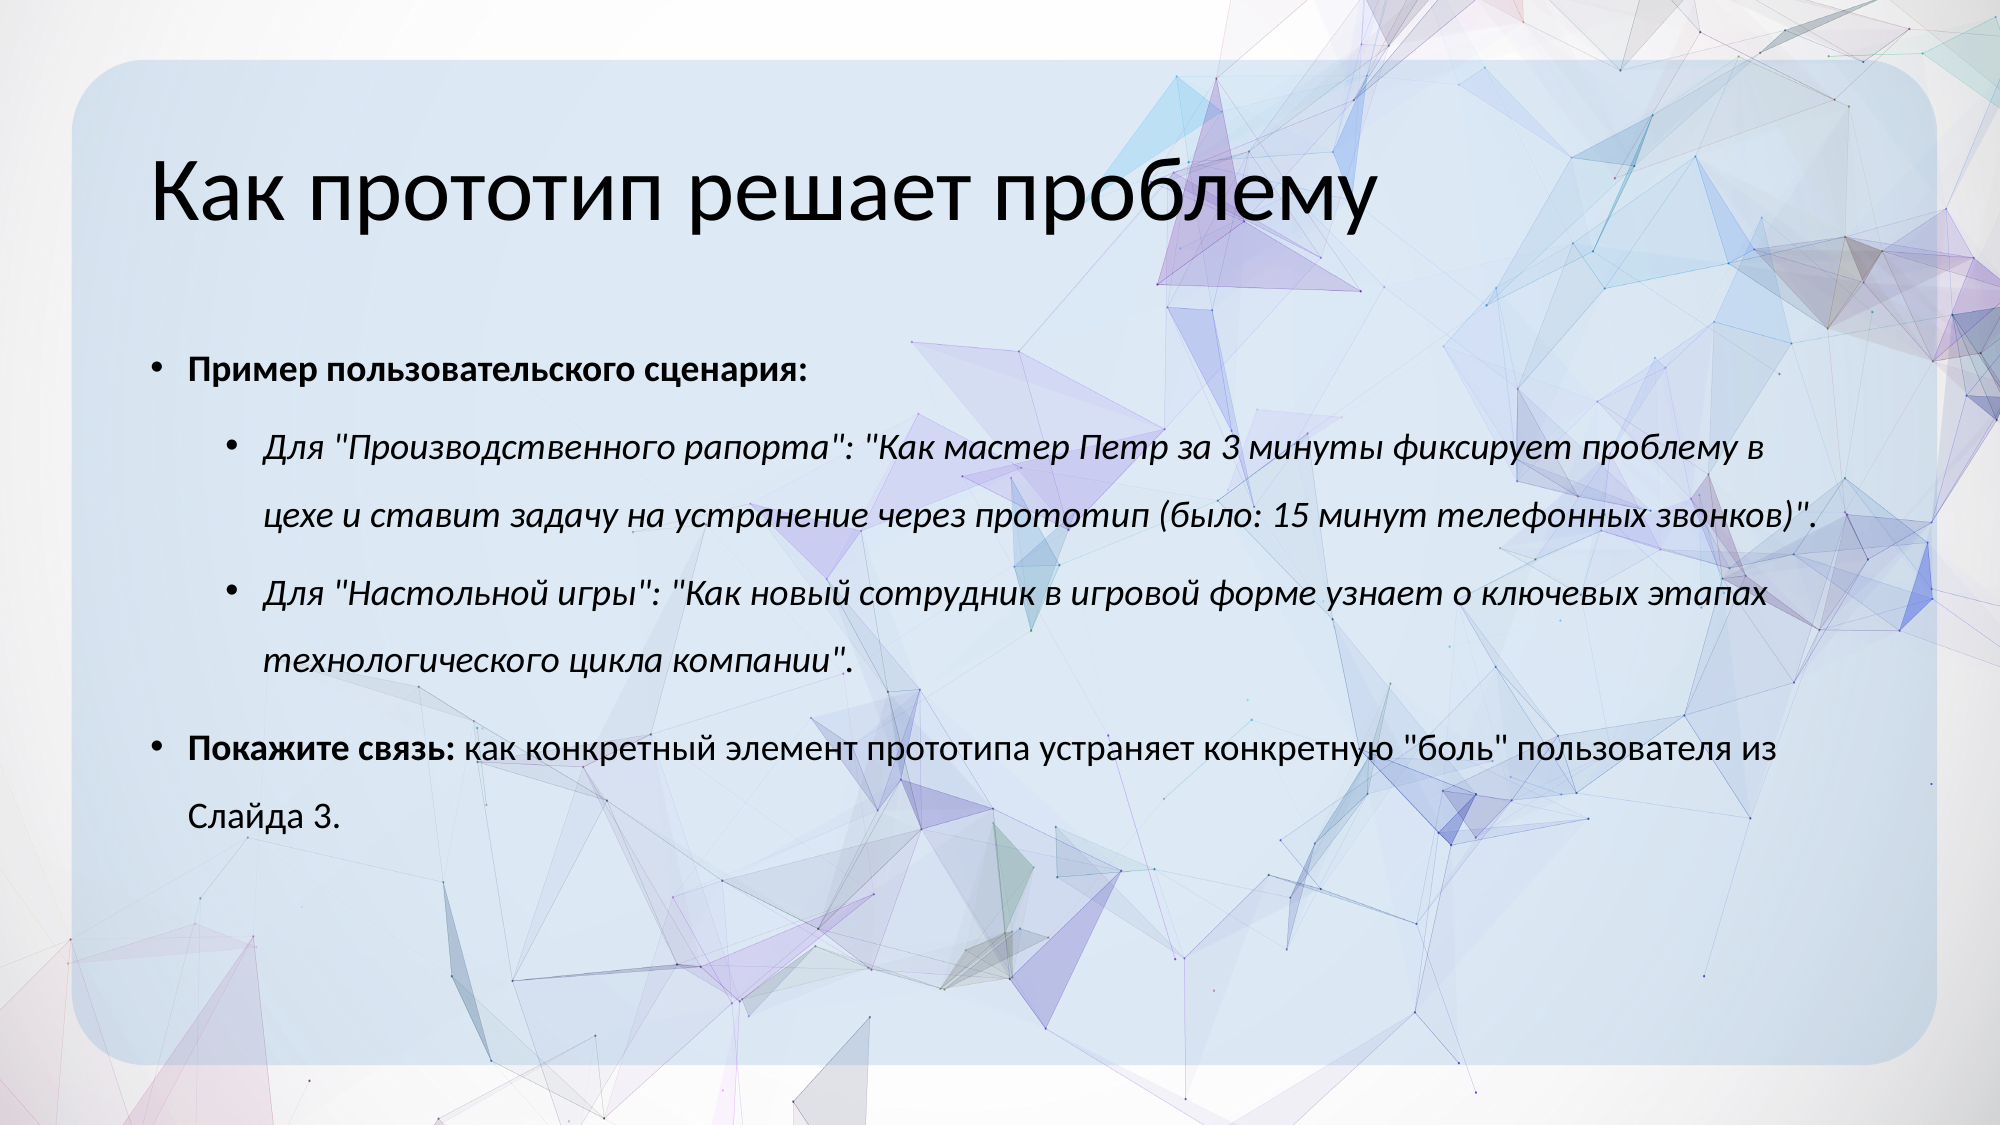

# Как прототип решает проблему
Пример пользовательского сценария:
Для "Производственного рапорта": "Как мастер Петр за 3 минуты фиксирует проблему в цехе и ставит задачу на устранение через прототип (было: 15 минут телефонных звонков)".
Для "Настольной игры": "Как новый сотрудник в игровой форме узнает о ключевых этапах технологического цикла компании".
Покажите связь: как конкретный элемент прототипа устраняет конкретную "боль" пользователя из Слайда 3.